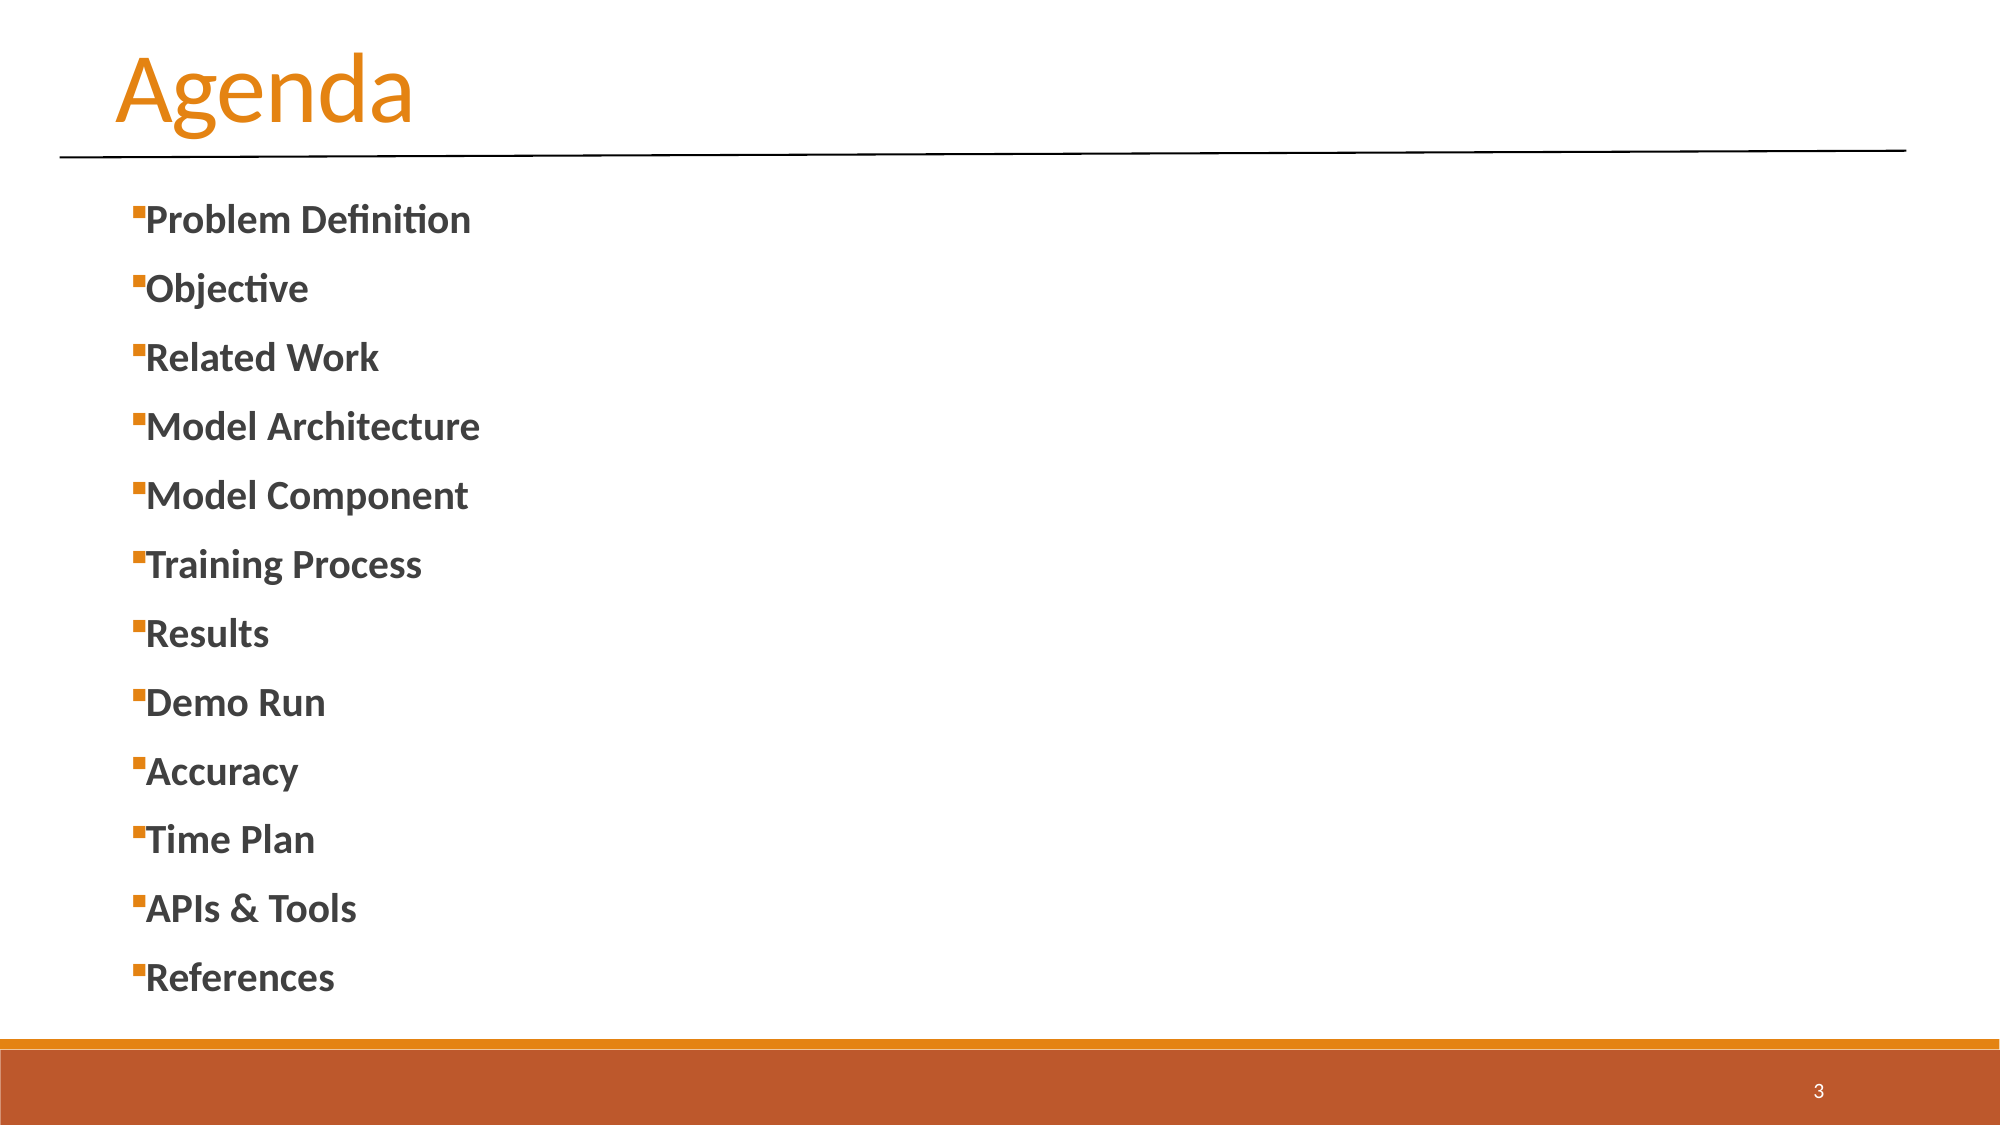

Agenda
Problem Definition
Objective
Related Work
Model Architecture
Model Component
Training Process
Results
Demo Run
Accuracy
Time Plan
APIs & Tools
References
3